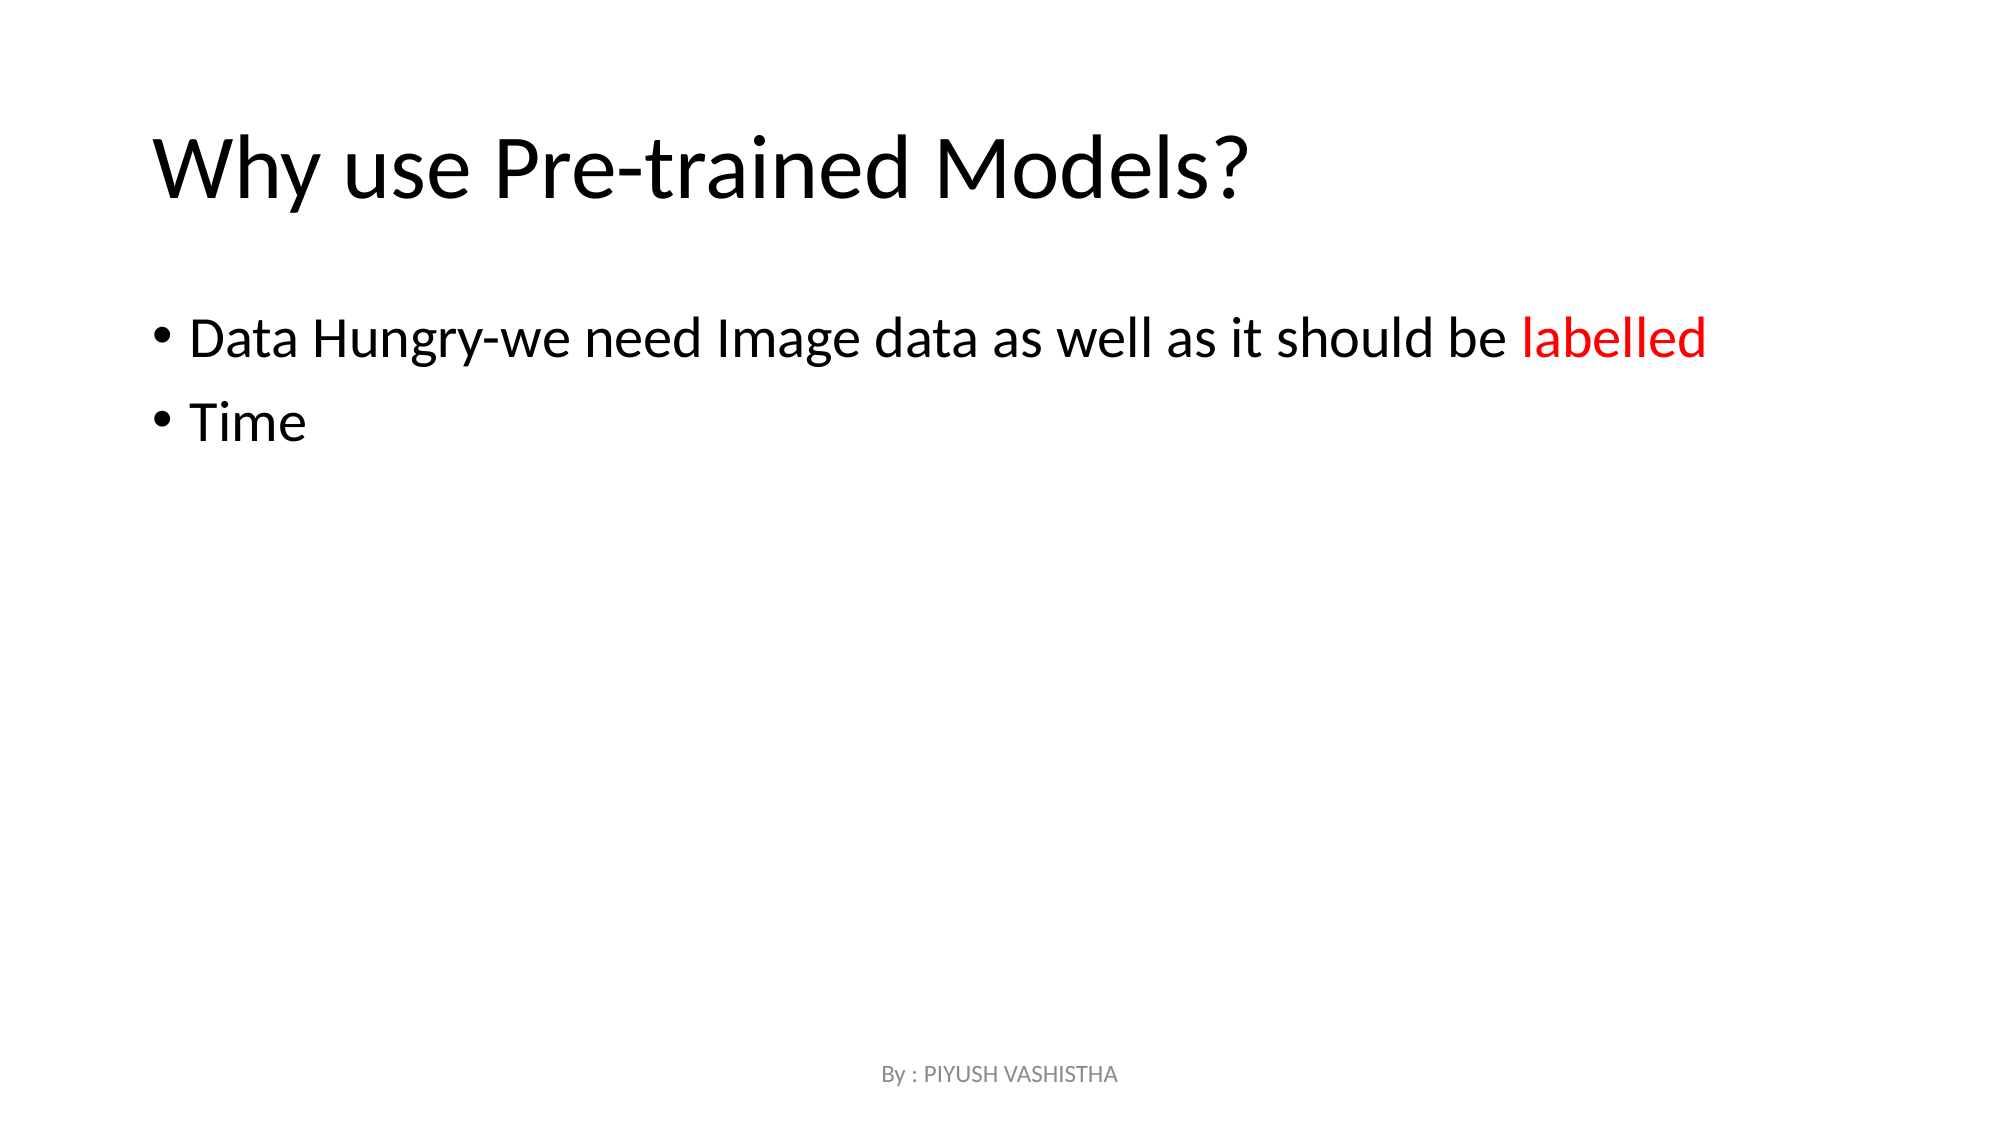

# Why use Pre-trained Models?
Data Hungry-we need Image data as well as it should be labelled
Time
By : PIYUSH VASHISTHA